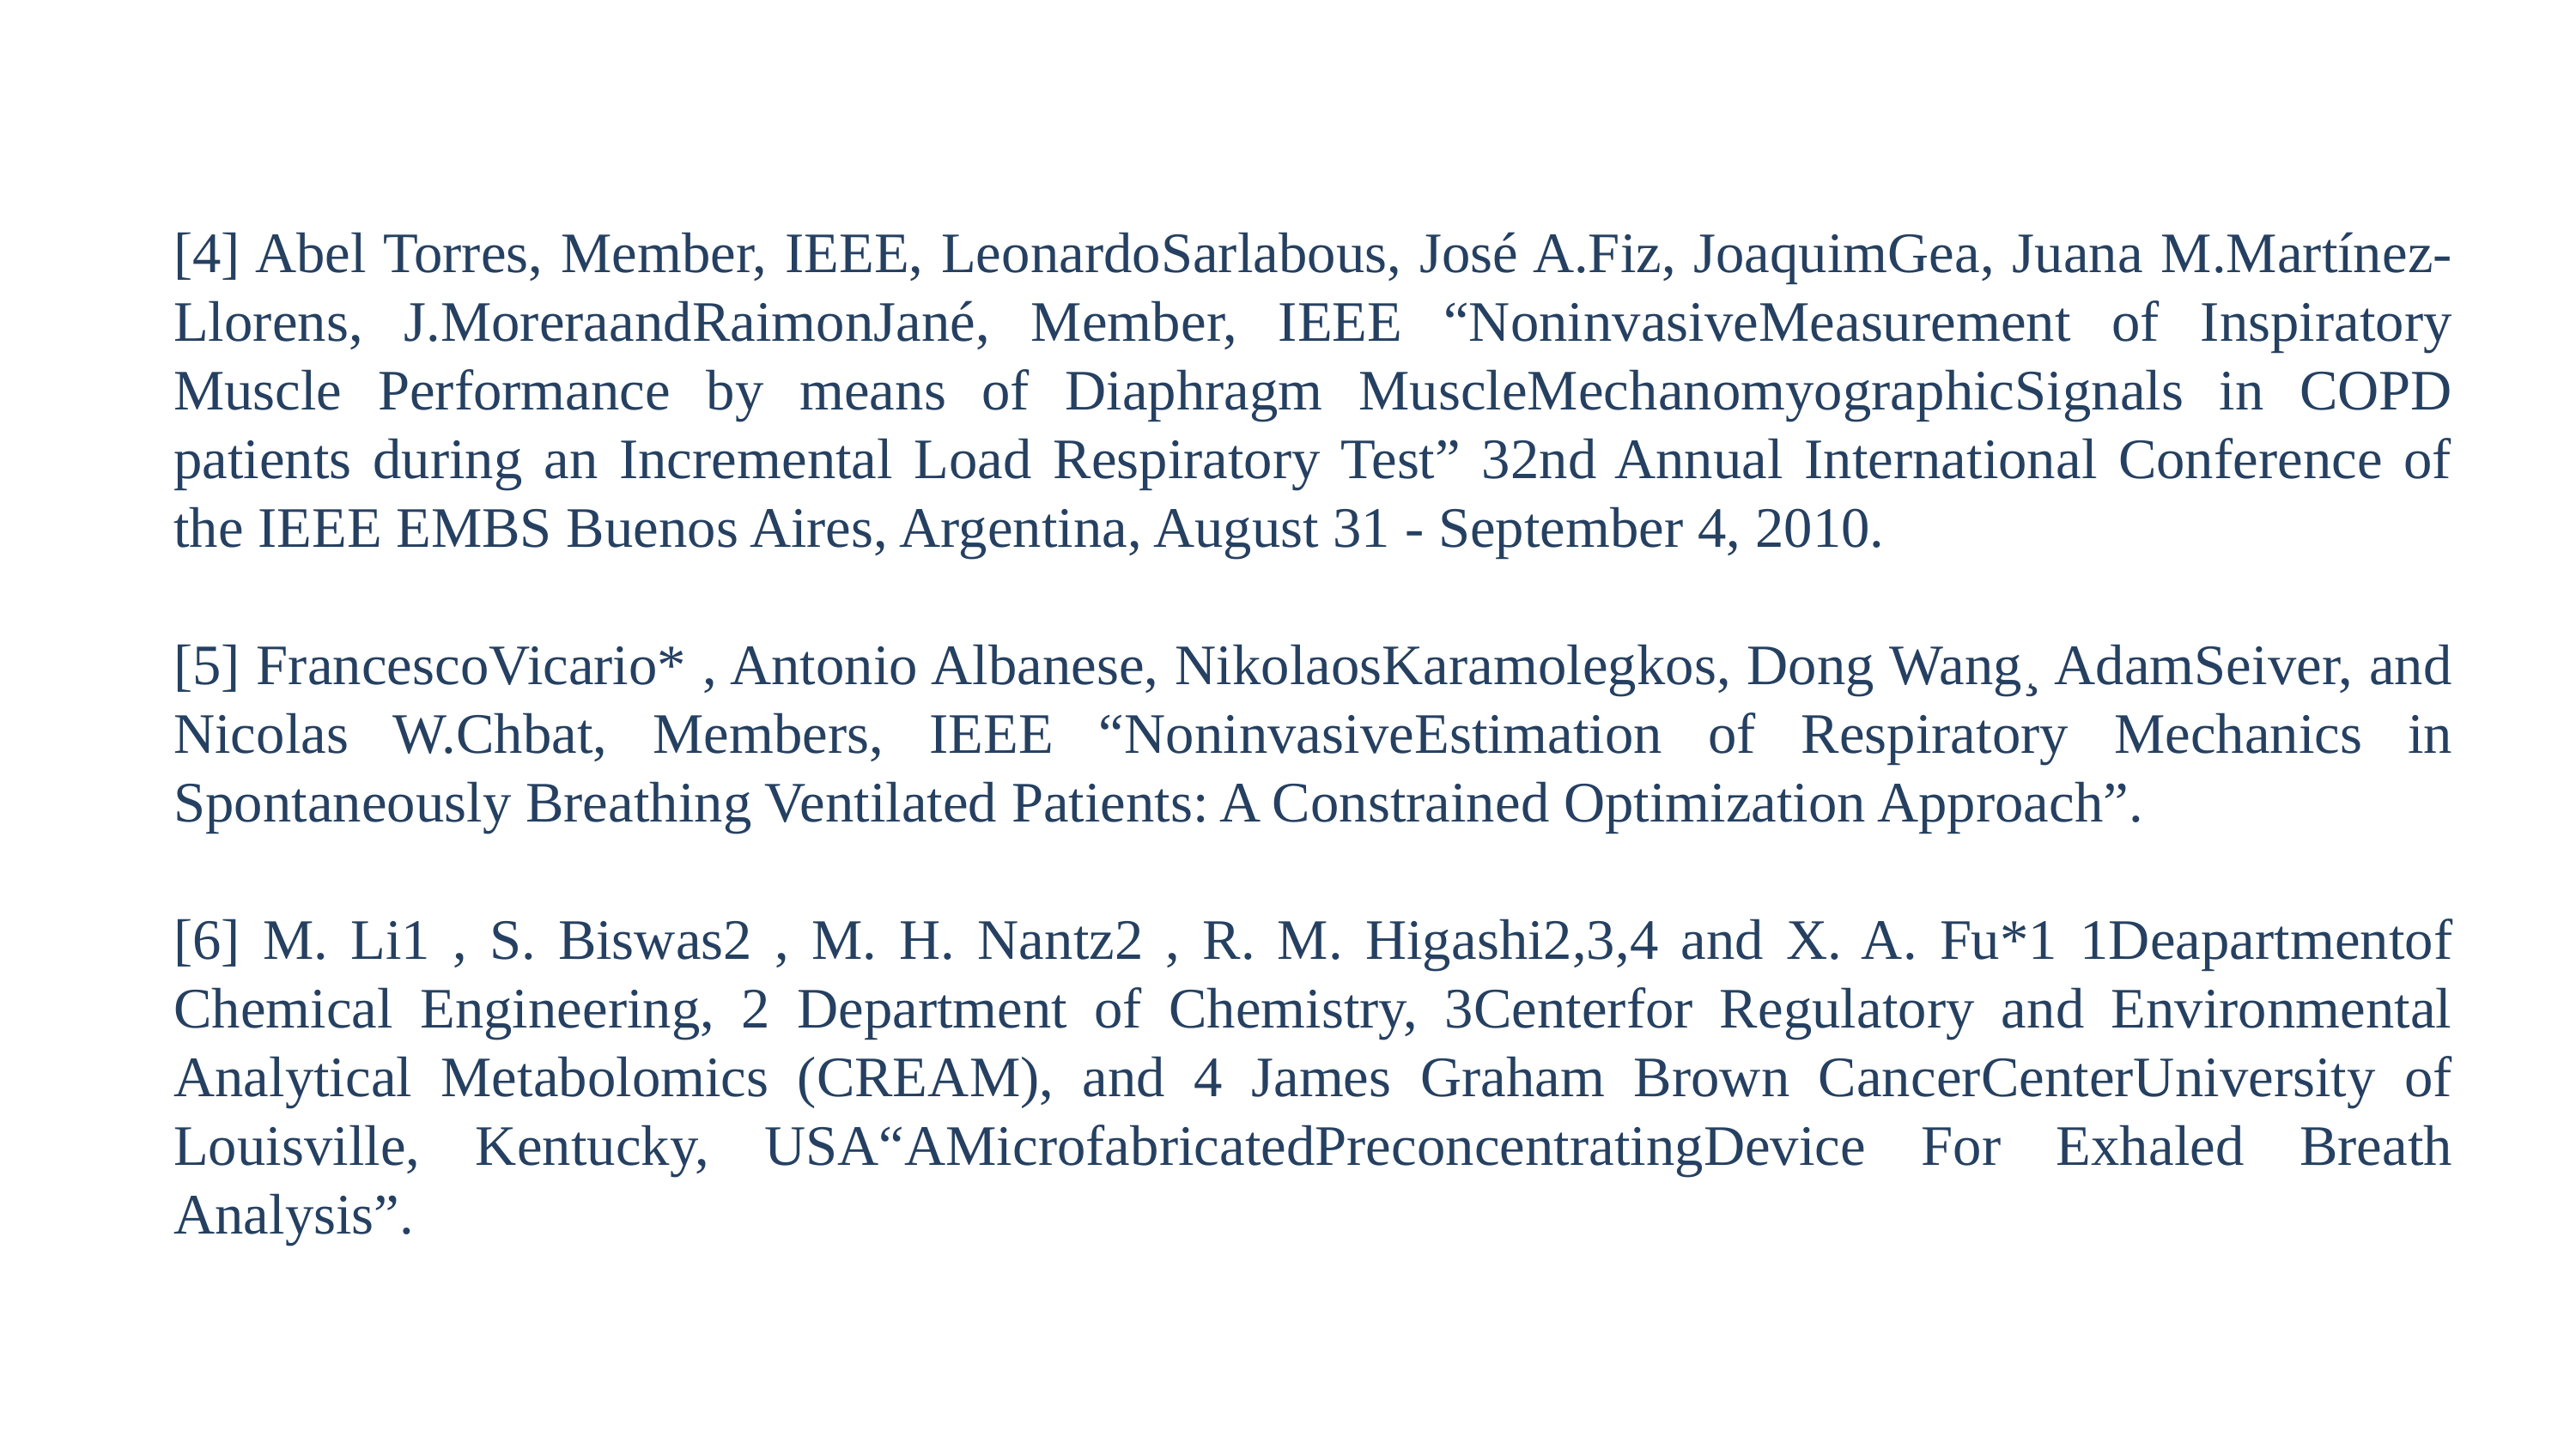

[4] Abel Torres, Member, IEEE, LeonardoSarlabous, José A.Fiz, JoaquimGea, Juana M.Martínez-Llorens, J.MoreraandRaimonJané, Member, IEEE “NoninvasiveMeasurement of Inspiratory Muscle Performance by means of Diaphragm MuscleMechanomyographicSignals in COPD patients during an Incremental Load Respiratory Test” 32nd Annual International Conference of the IEEE EMBS Buenos Aires, Argentina, August 31 - September 4, 2010.

[5] FrancescoVicario* , Antonio Albanese, NikolaosKaramolegkos, Dong Wang¸ AdamSeiver, and Nicolas W.Chbat, Members, IEEE “NoninvasiveEstimation of Respiratory Mechanics in Spontaneously Breathing Ventilated Patients: A Constrained Optimization Approach”.

[6] M. Li1 , S. Biswas2 , M. H. Nantz2 , R. M. Higashi2,3,4 and X. A. Fu*1 1Deapartmentof Chemical Engineering, 2 Department of Chemistry, 3Centerfor Regulatory and Environmental Analytical Metabolomics (CREAM), and 4 James Graham Brown CancerCenterUniversity of Louisville, Kentucky, USA“AMicrofabricatedPreconcentratingDevice For Exhaled Breath Analysis”.